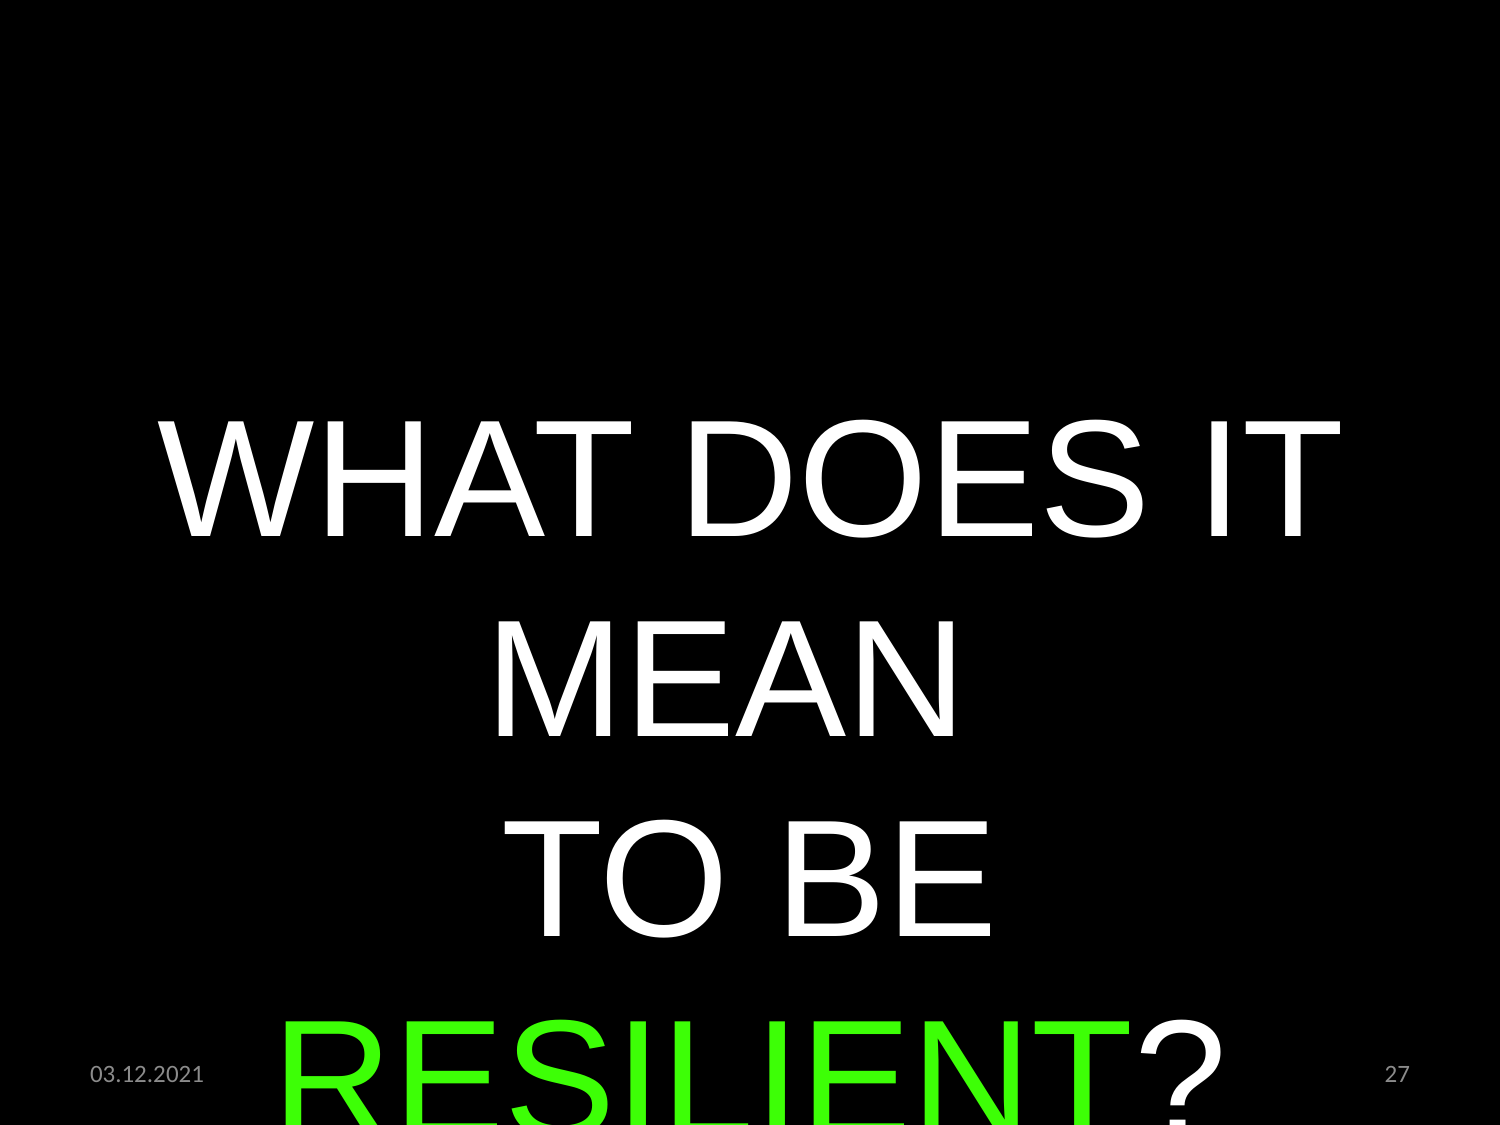

WHAT DOES IT MEAN
TO BE RESILIENT?
03.12.2021
27